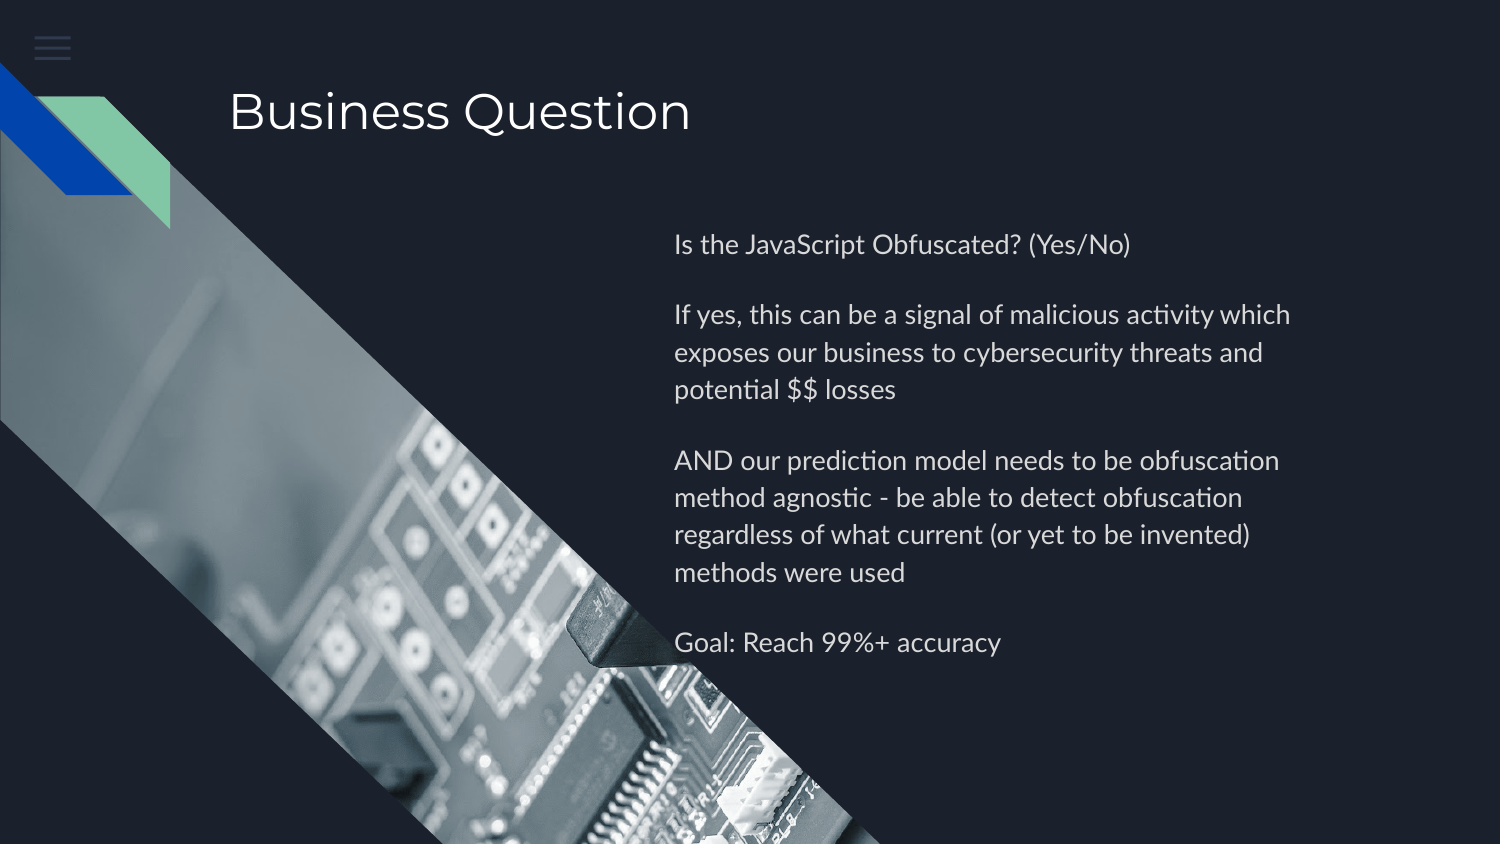

# Business Question
Is the JavaScript Obfuscated? (Yes/No)
If yes, this can be a signal of malicious activity which exposes our business to cybersecurity threats and potential $$ losses
AND our prediction model needs to be obfuscation method agnostic - be able to detect obfuscation regardless of what current (or yet to be invented) methods were used
Goal: Reach 99%+ accuracy